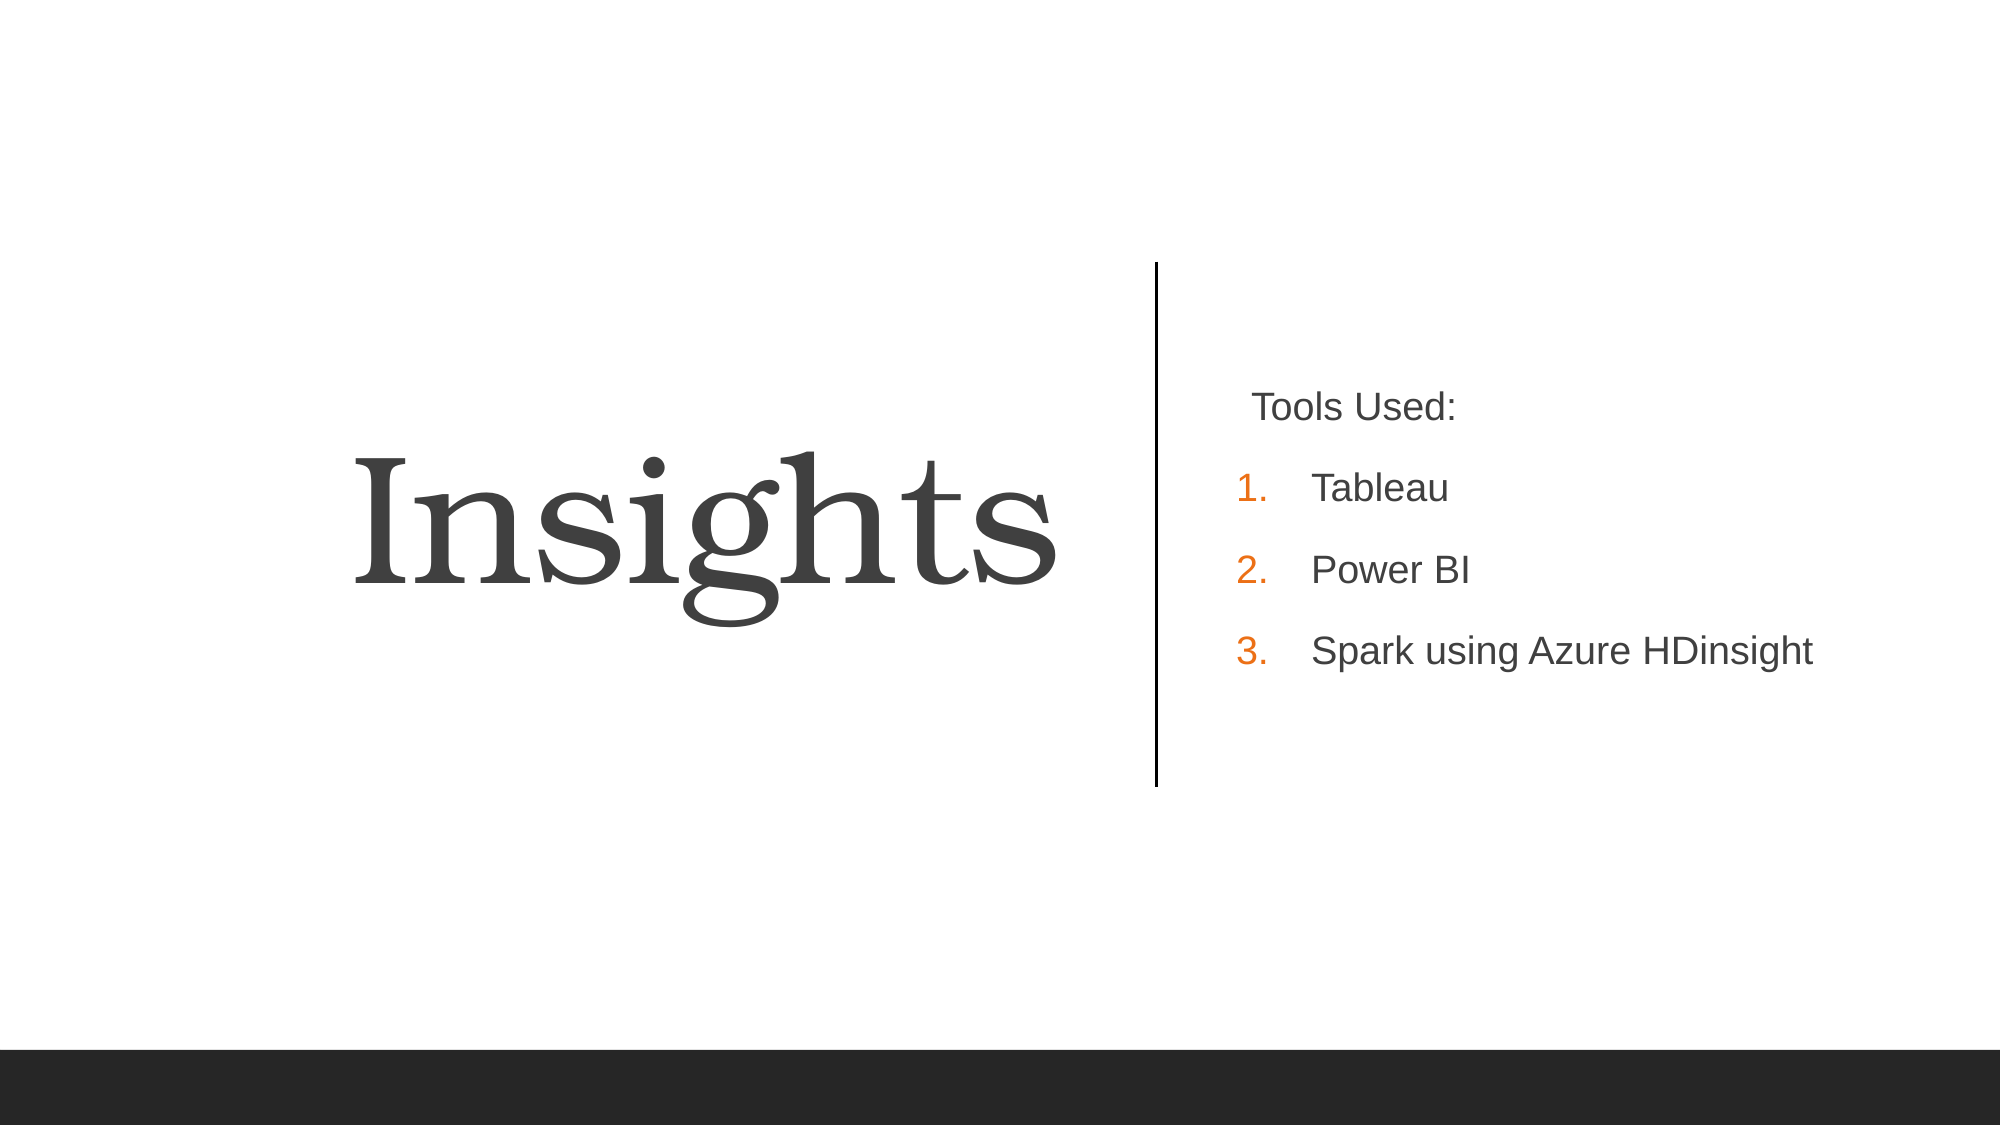

Tools Used:
Tableau
Power BI
Spark using Azure HDinsight
# Insights